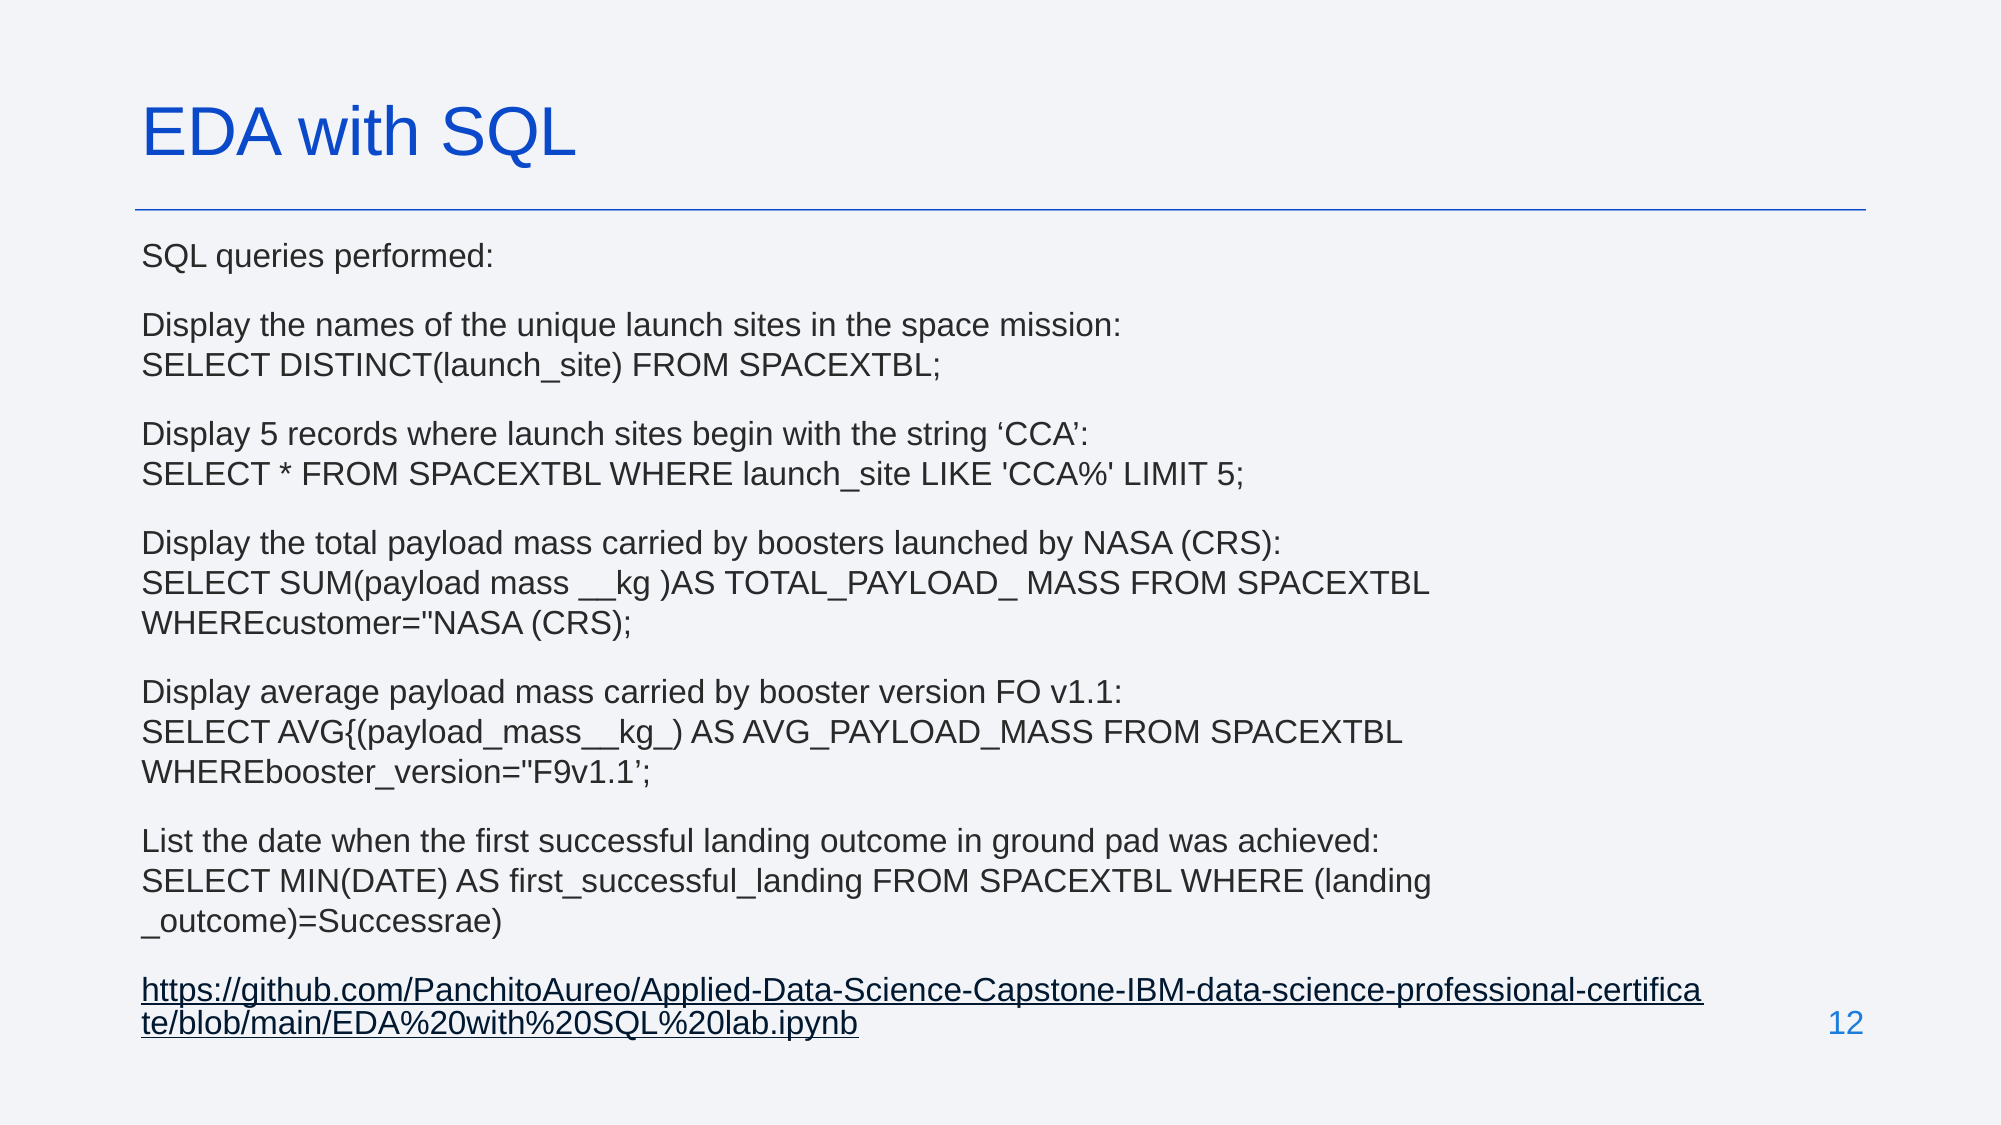

EDA with SQL
SQL queries performed:
Display the names of the unique launch sites in the space mission:
SELECT DISTINCT(launch_site) FROM SPACEXTBL;
Display 5 records where launch sites begin with the string ‘CCA’:
SELECT * FROM SPACEXTBL WHERE launch_site LIKE 'CCA%' LIMIT 5;
Display the total payload mass carried by boosters launched by NASA (CRS):
SELECT SUM(payload mass __kg )AS TOTAL_PAYLOAD_ MASS FROM SPACEXTBL WHEREcustomer="NASA (CRS);
Display average payload mass carried by booster version FO v1.1:
SELECT AVG{(payload_mass__kg_) AS AVG_PAYLOAD_MASS FROM SPACEXTBL WHEREbooster_version="F9v1.1’;
List the date when the first successful landing outcome in ground pad was achieved:
SELECT MIN(DATE) AS first_successful_landing FROM SPACEXTBL WHERE (landing _outcome)=Successrae)
https://github.com/PanchitoAureo/Applied-Data-Science-Capstone-IBM-data-science-professional-certificate/blob/main/EDA%20with%20SQL%20lab.ipynb

12